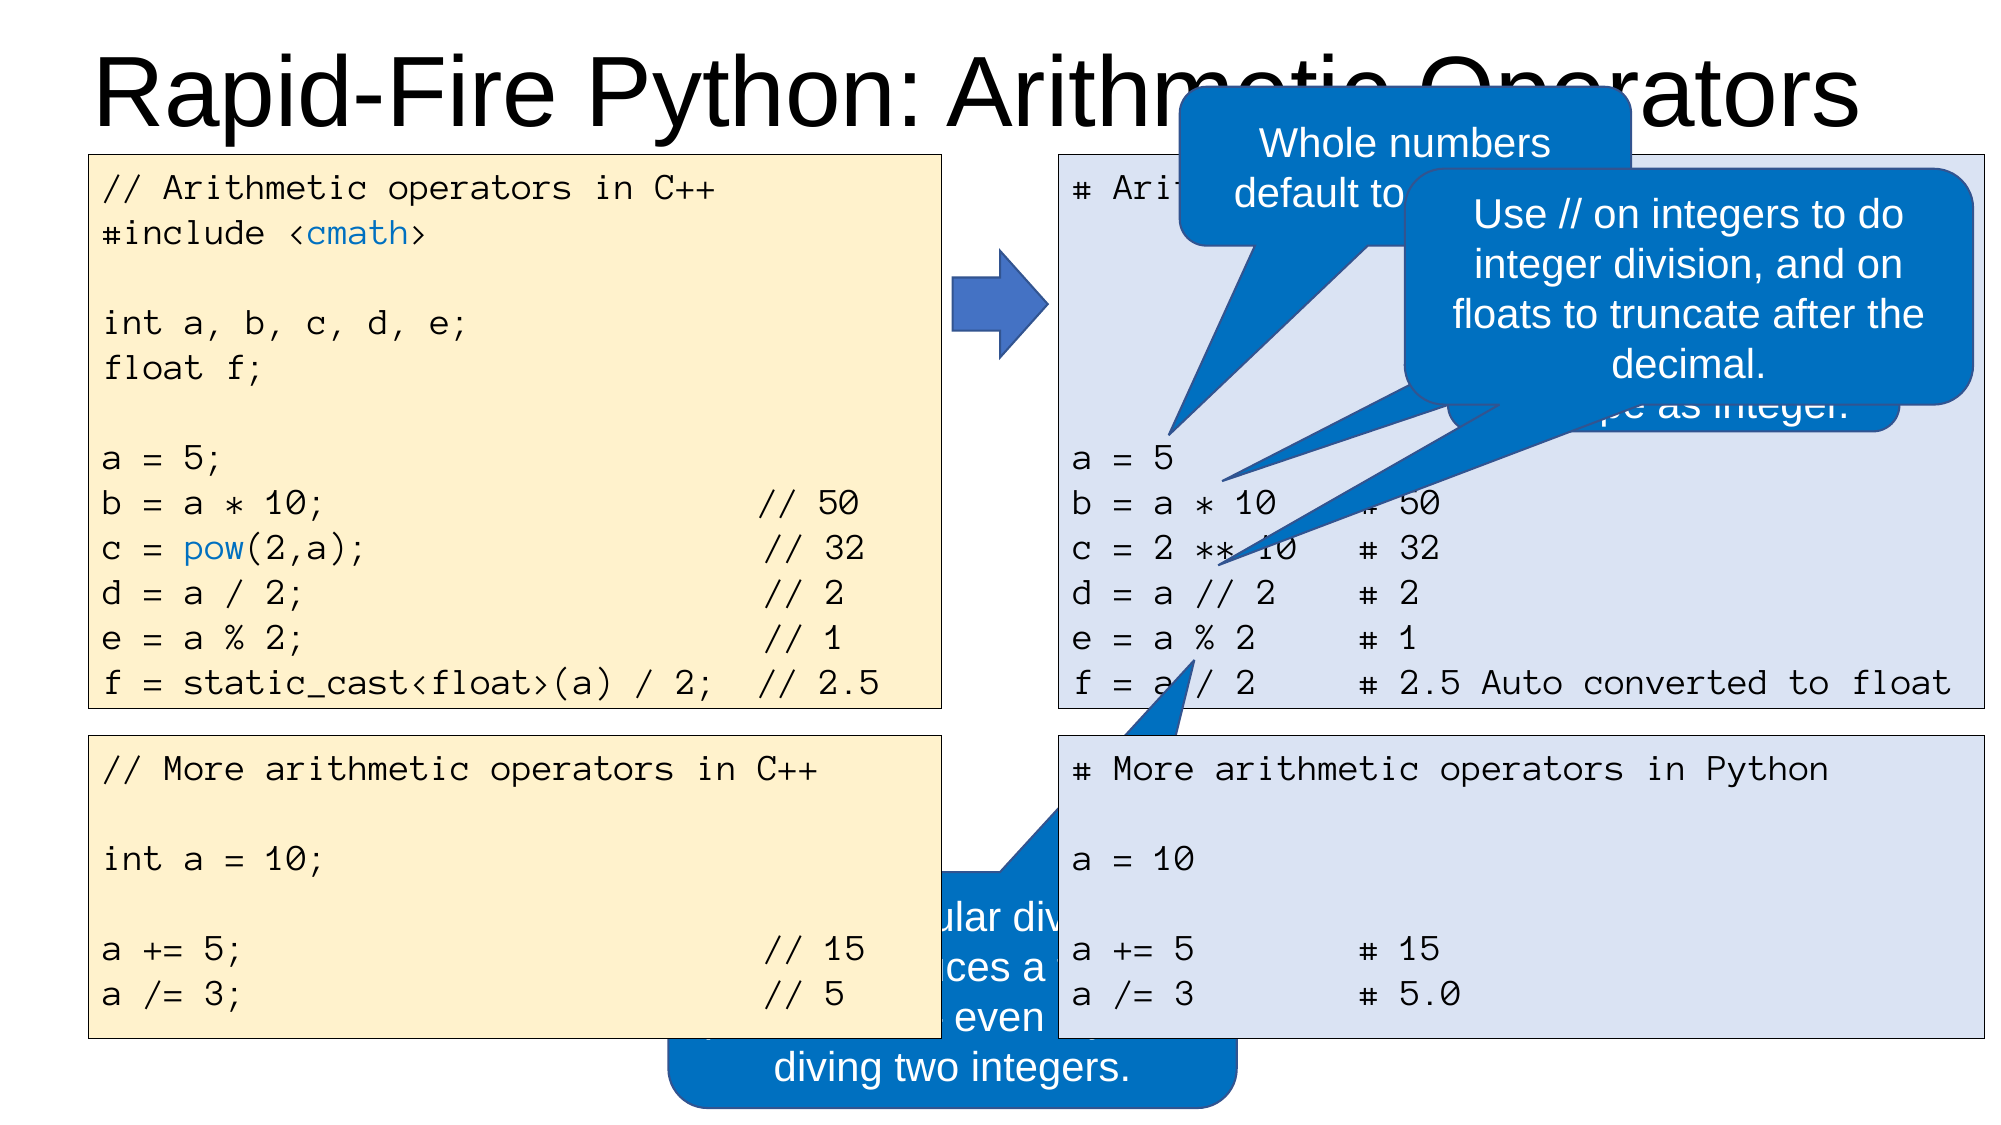

Rapid-Fire Python: Arithmetic Operators
Whole numbers default to integers.
// Arithmetic operators in C++
#include <cmath>

int a, b, c, d, e;
float f;

a = 5;
b = a * 10;                     // 50
c = pow(2,a);			   // 32
d = a / 2;  			   // 2
e = a % 2;  			   // 1
f = static_cast<float>(a) / 2;  // 2.5

# Arithmetic operators in Python

a = 5
b = a * 10    # 50
c = 2 ** 10   # 32
d = a // 2    # 2
e = a % 2     # 1
f = a / 2     # 2.5 Auto converted to float
Use // on integers to do integer division, and on floats to truncate after the decimal.

All non-division operations maintain the type as integer.
// More arithmetic operators in C++

int a = 10;

a += 5;  			   // 15
a /= 3;   			   // 5
# More arithmetic operators in Python

a = 10

a += 5        # 15
a /= 3        # 5.0
Using regular division always produces a floating-point result – even if you're diving two integers.